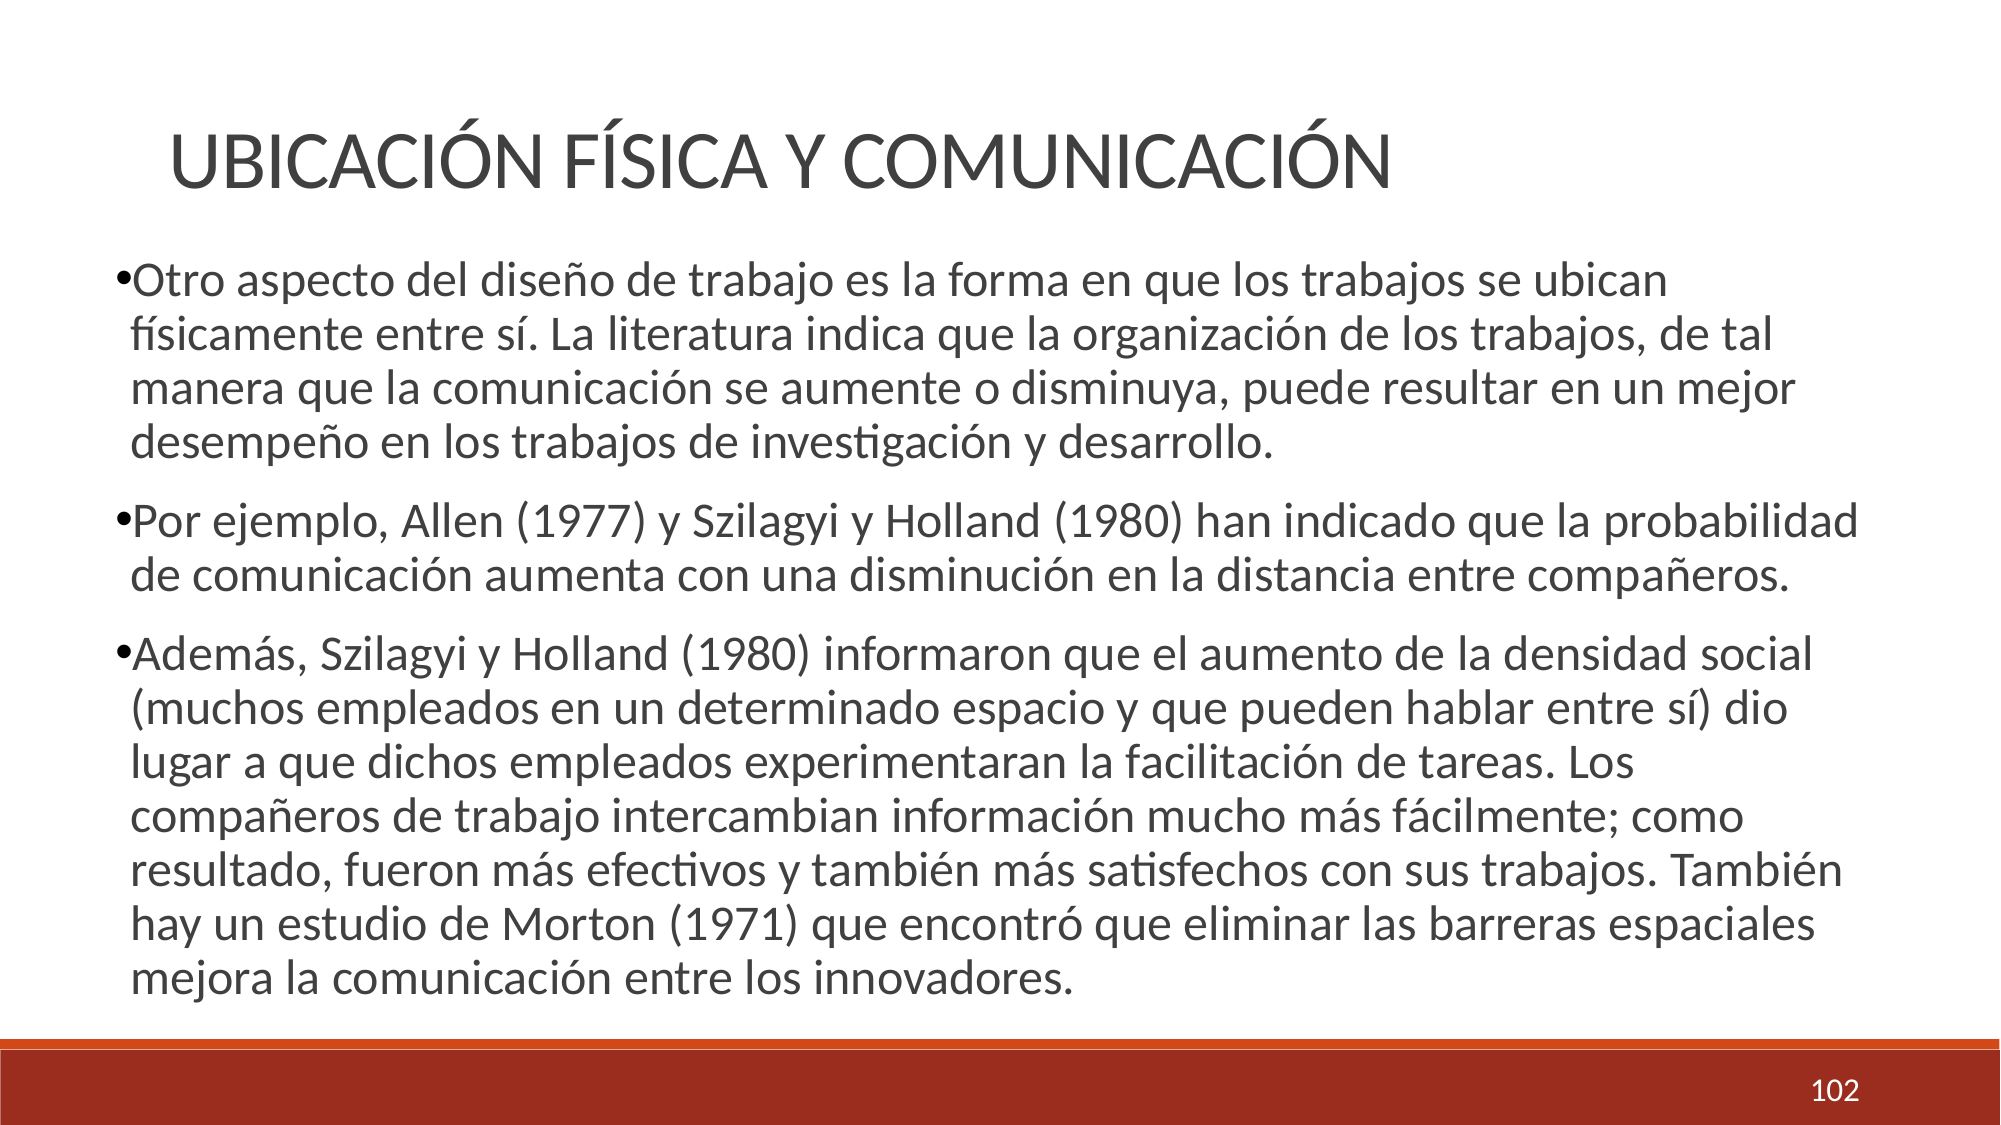

UBICACIÓN FÍSICA Y COMUNICACIÓN
Otro aspecto del diseño de trabajo es la forma en que los trabajos se ubican físicamente entre sí. La literatura indica que la organización de los trabajos, de tal manera que la comunicación se aumente o disminuya, puede resultar en un mejor desempeño en los trabajos de investigación y desarrollo.
Por ejemplo, Allen (1977) y Szilagyi y Holland (1980) han indicado que la probabilidad de comunicación aumenta con una disminución en la distancia entre compañeros.
Además, Szilagyi y Holland (1980) informaron que el aumento de la densidad social (muchos empleados en un determinado espacio y que pueden hablar entre sí) dio lugar a que dichos empleados experimentaran la facilitación de tareas. Los compañeros de trabajo intercambian información mucho más fácilmente; como resultado, fueron más efectivos y también más satisfechos con sus trabajos. También hay un estudio de Morton (1971) que encontró que eliminar las barreras espaciales mejora la comunicación entre los innovadores.
102